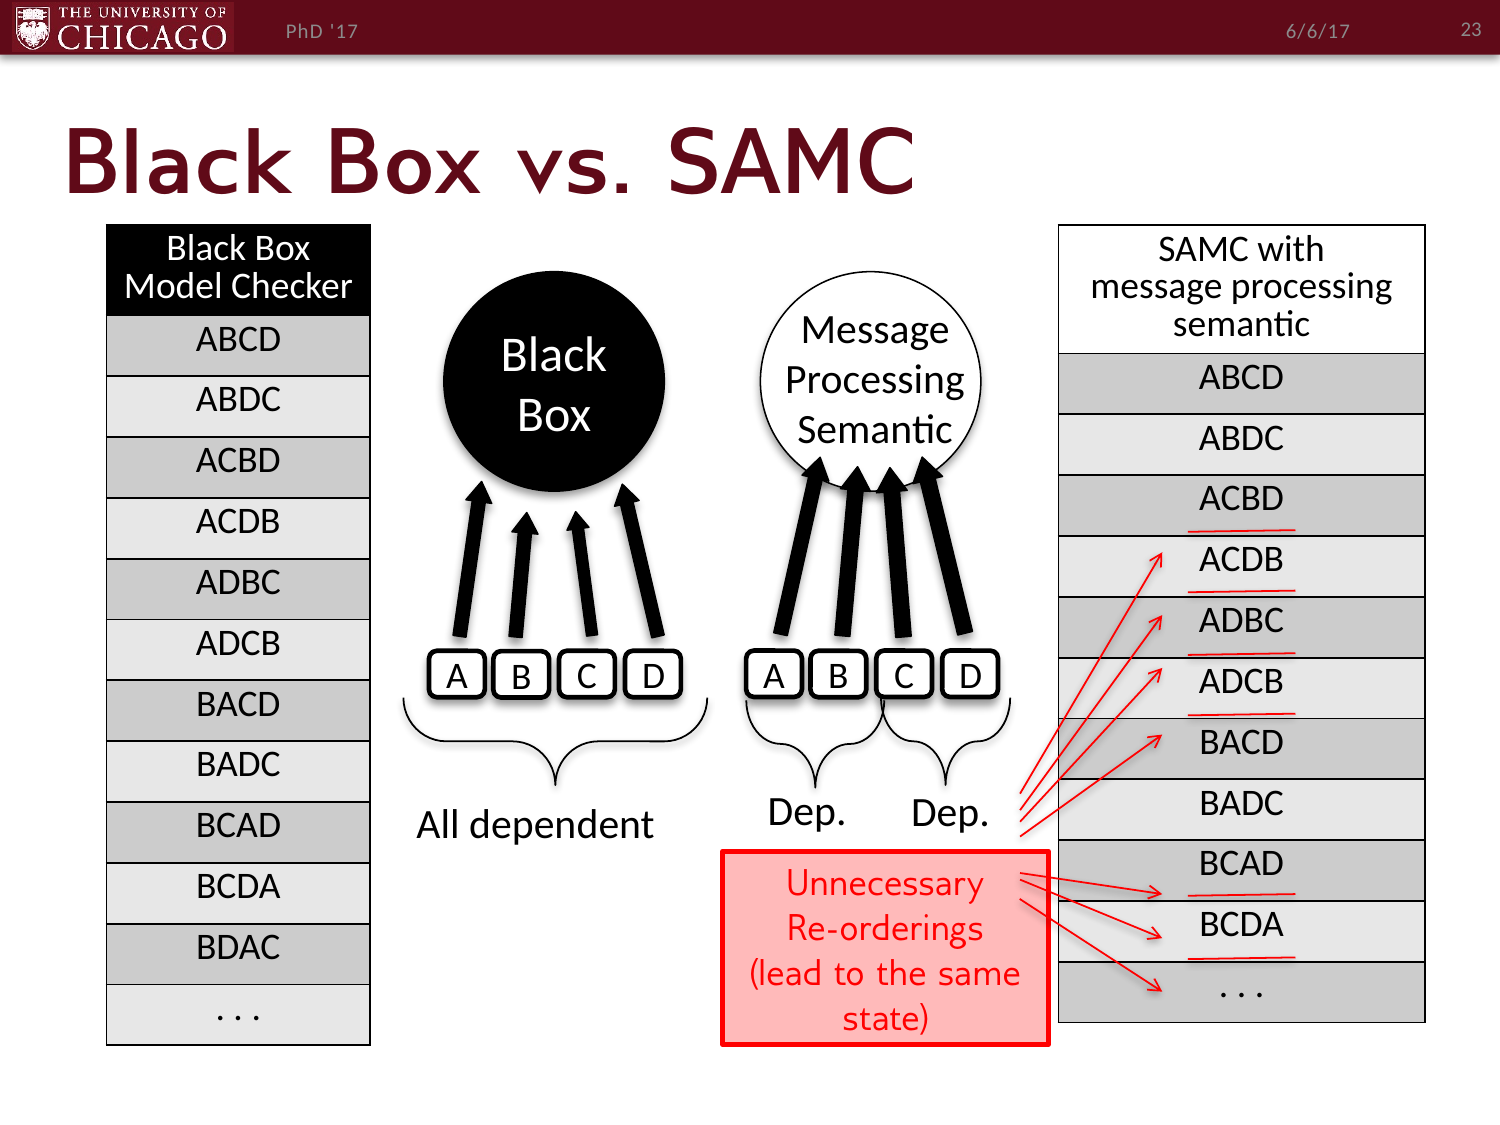

23
PhD '17
6/6/17
# Black Box vs. SAMC
| Black Box Model Checker |
| --- |
| ABCD |
| ABDC |
| ACBD |
| ACDB |
| ADBC |
| ADCB |
| BACD |
| BADC |
| BCAD |
| BCDA |
| BDAC |
| . . . |
| SAMC with message processing semantic |
| --- |
| ABCD |
| ABDC |
| ACBD |
| ACDB |
| ADBC |
| ADCB |
| BACD |
| BADC |
| BCAD |
| BCDA |
| . . . |
Black
Box

Message
Processing
Semantic

A
C
D
B
A
C
D
B

Dep.
Dep.
All dependent
Unnecessary
Re-orderings
(lead to the same
state)